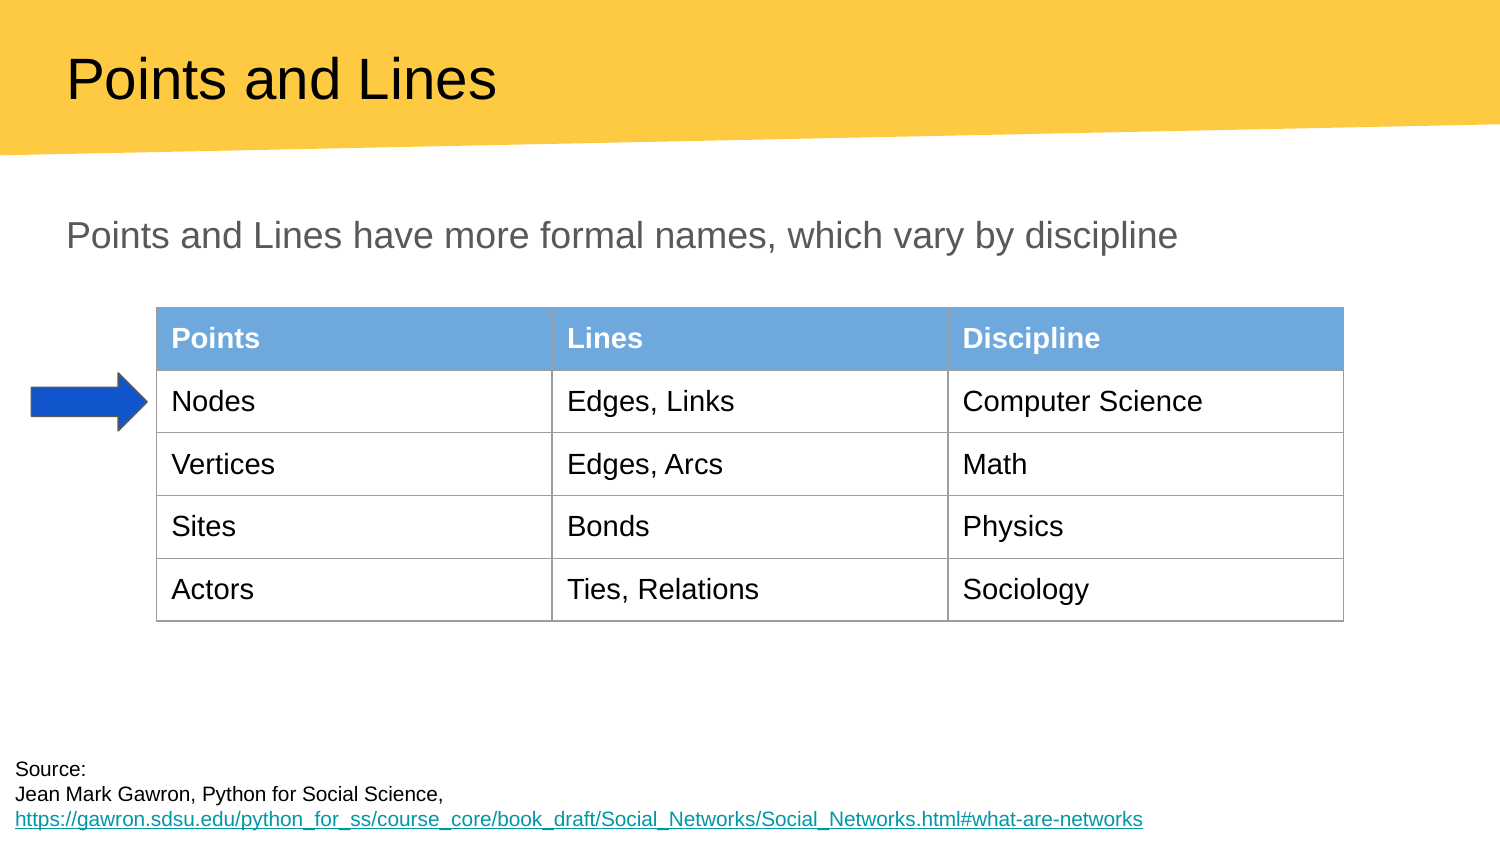

# Points and Lines

Points and Lines have more formal names, which vary by discipline
| Points | Lines | Discipline |
| --- | --- | --- |
| Nodes | Edges, Links | Computer Science |
| Vertices | Edges, Arcs | Math |
| Sites | Bonds | Physics |
| Actors | Ties, Relations | Sociology |

Source:
Jean Mark Gawron, Python for Social Science,
https://gawron.sdsu.edu/python_for_ss/course_core/book_draft/Social_Networks/Social_Networks.html#what-are-networks